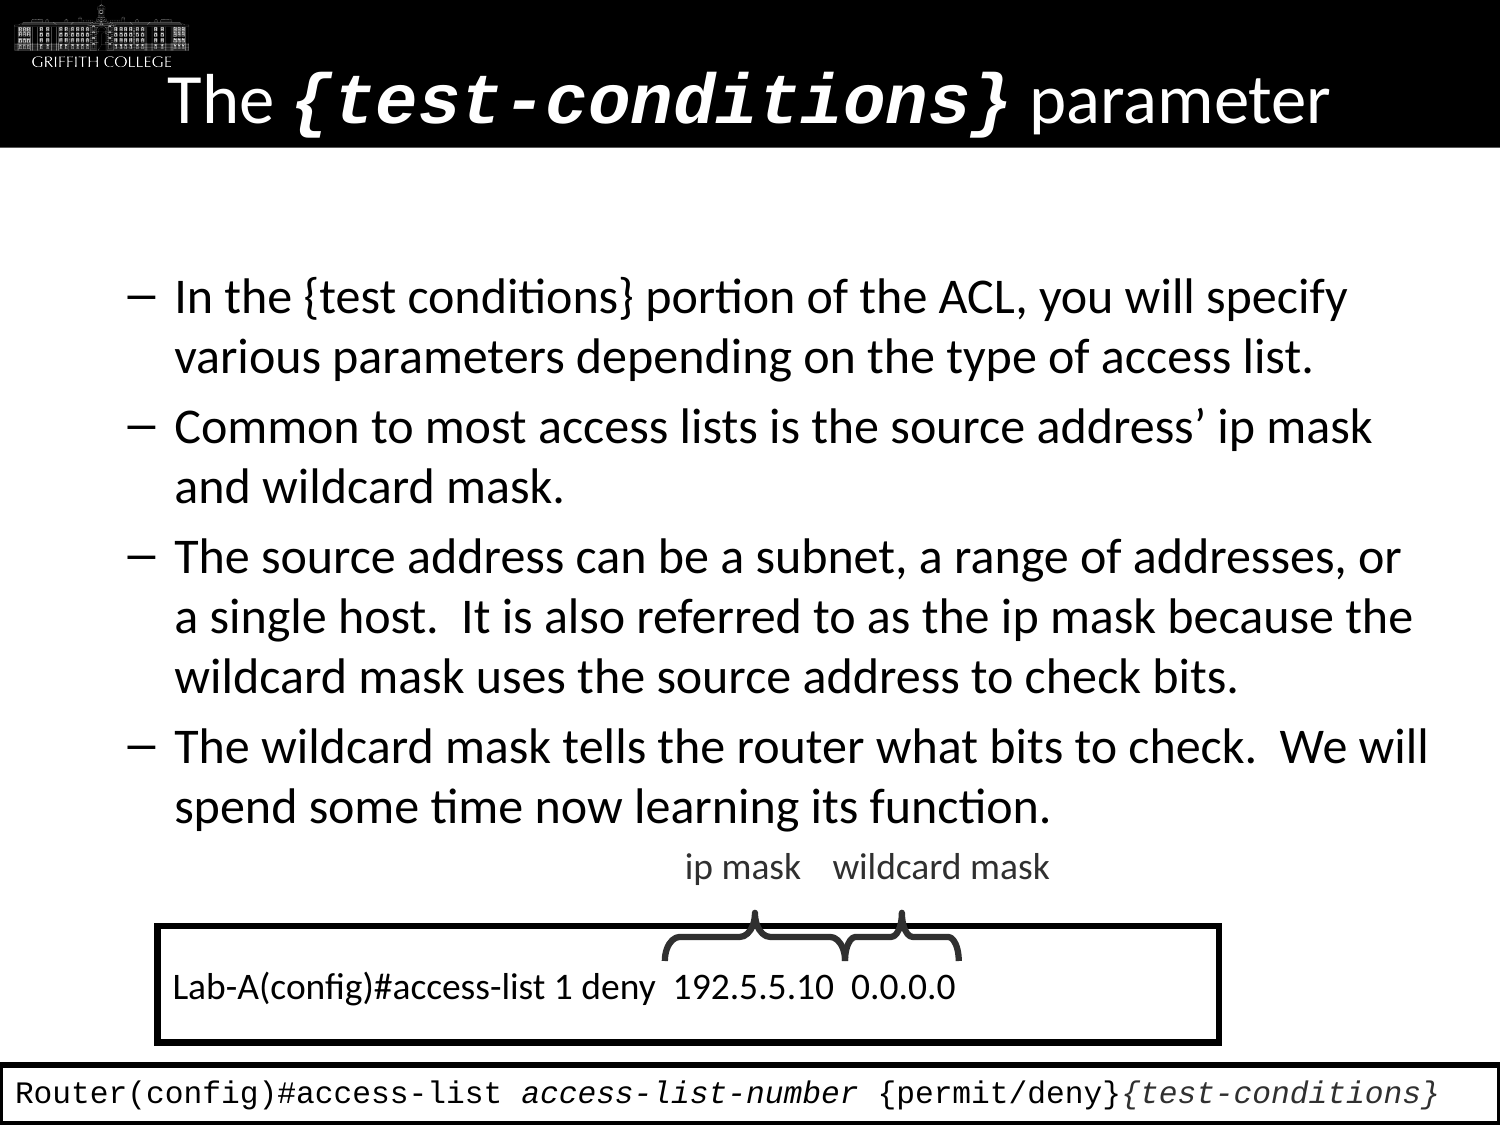

# The {test-conditions} parameter
In the {test conditions} portion of the ACL, you will specify various parameters depending on the type of access list.
Common to most access lists is the source address’ ip mask and wildcard mask.
The source address can be a subnet, a range of addresses, or a single host.  It is also referred to as the ip mask because the wildcard mask uses the source address to check bits.
The wildcard mask tells the router what bits to check.  We will spend some time now learning its function.

ip mask
wildcard mask

Lab-A(config)#access-list 1 deny  192.5.5.10  0.0.0.0
Router(config)#access-list access-list-number {permit/deny}{test-conditions}